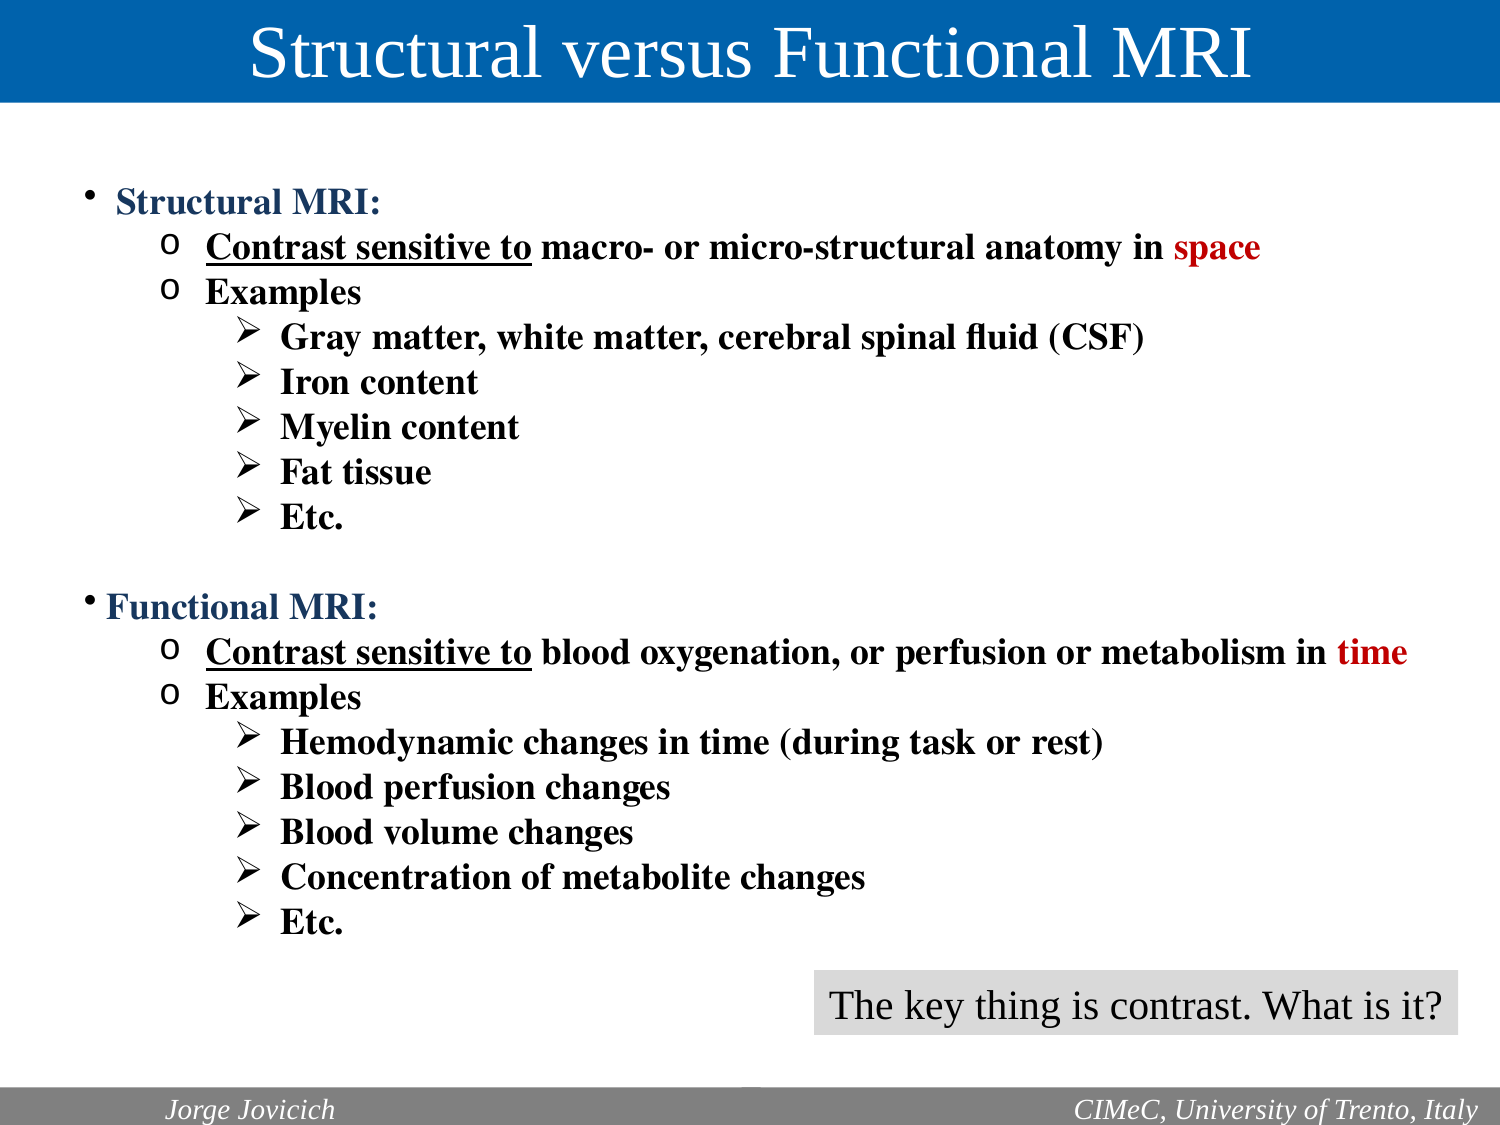

Structural versus Functional MRI
  Structural MRI:
Contrast sensitive to macro- or micro-structural anatomy in space
Examples
Gray matter, white matter, cerebral spinal fluid (CSF)
Iron content
Myelin content
Fat tissue
Etc.

 Functional MRI:
Contrast sensitive to blood oxygenation, or perfusion or metabolism in time
Examples
Hemodynamic changes in time (during task or rest)
Blood perfusion changes
Blood volume changes
Concentration of metabolite changes
Etc.

The key thing is contrast. What is it?
	Jorge Jovicich
     CIMeC, University of Trento, Italy